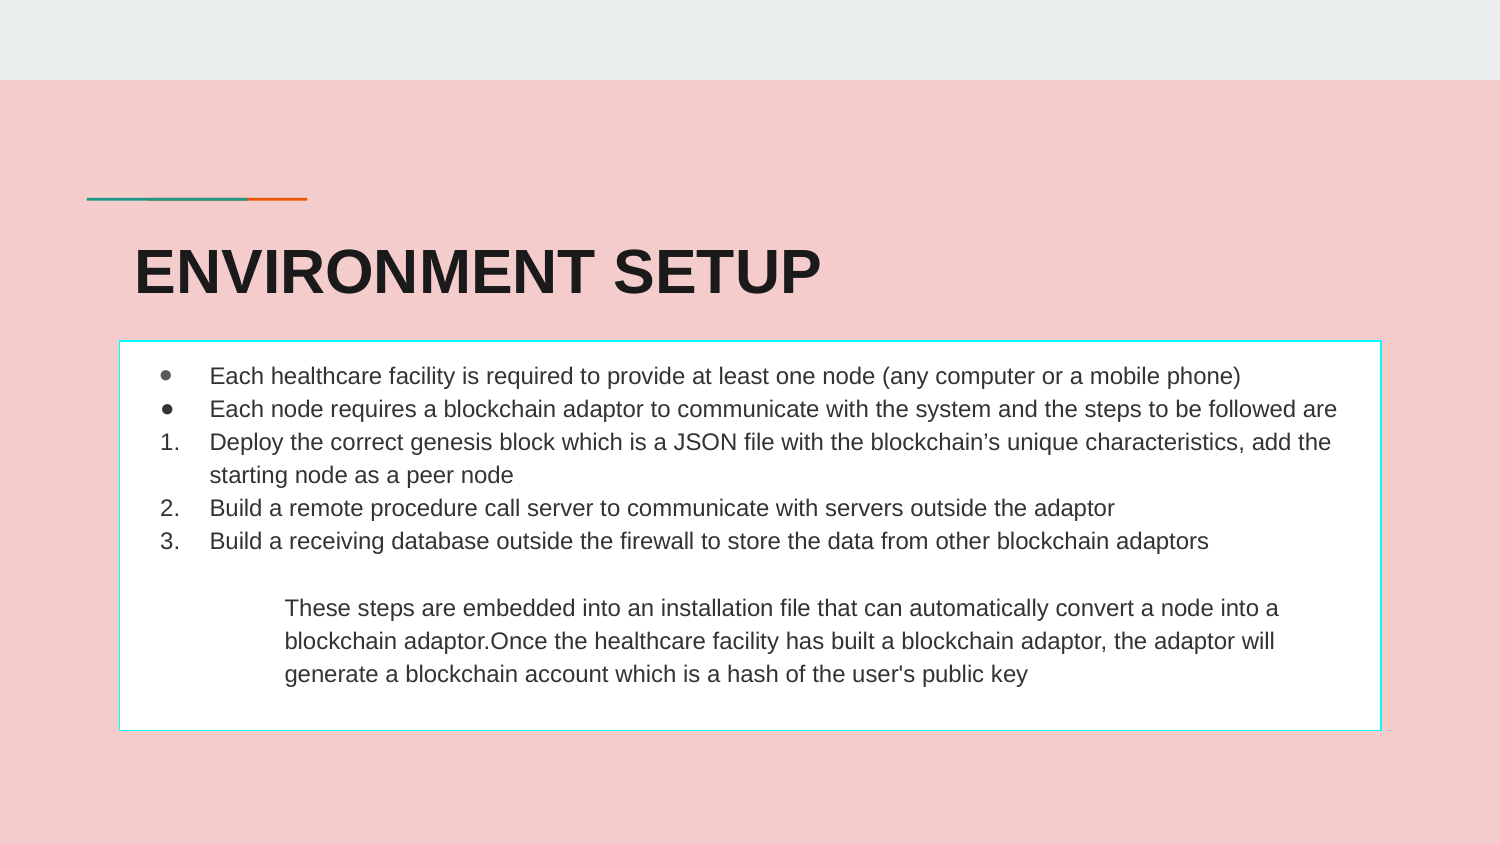

# ENVIRONMENT SETUP
Each healthcare facility is required to provide at least one node (any computer or a mobile phone)
Each node requires a blockchain adaptor to communicate with the system and the steps to be followed are
Deploy the correct genesis block which is a JSON file with the blockchain’s unique characteristics, add the starting node as a peer node
Build a remote procedure call server to communicate with servers outside the adaptor
Build a receiving database outside the firewall to store the data from other blockchain adaptors
These steps are embedded into an installation file that can automatically convert a node into a blockchain adaptor.Once the healthcare facility has built a blockchain adaptor, the adaptor will generate a blockchain account which is a hash of the user's public key